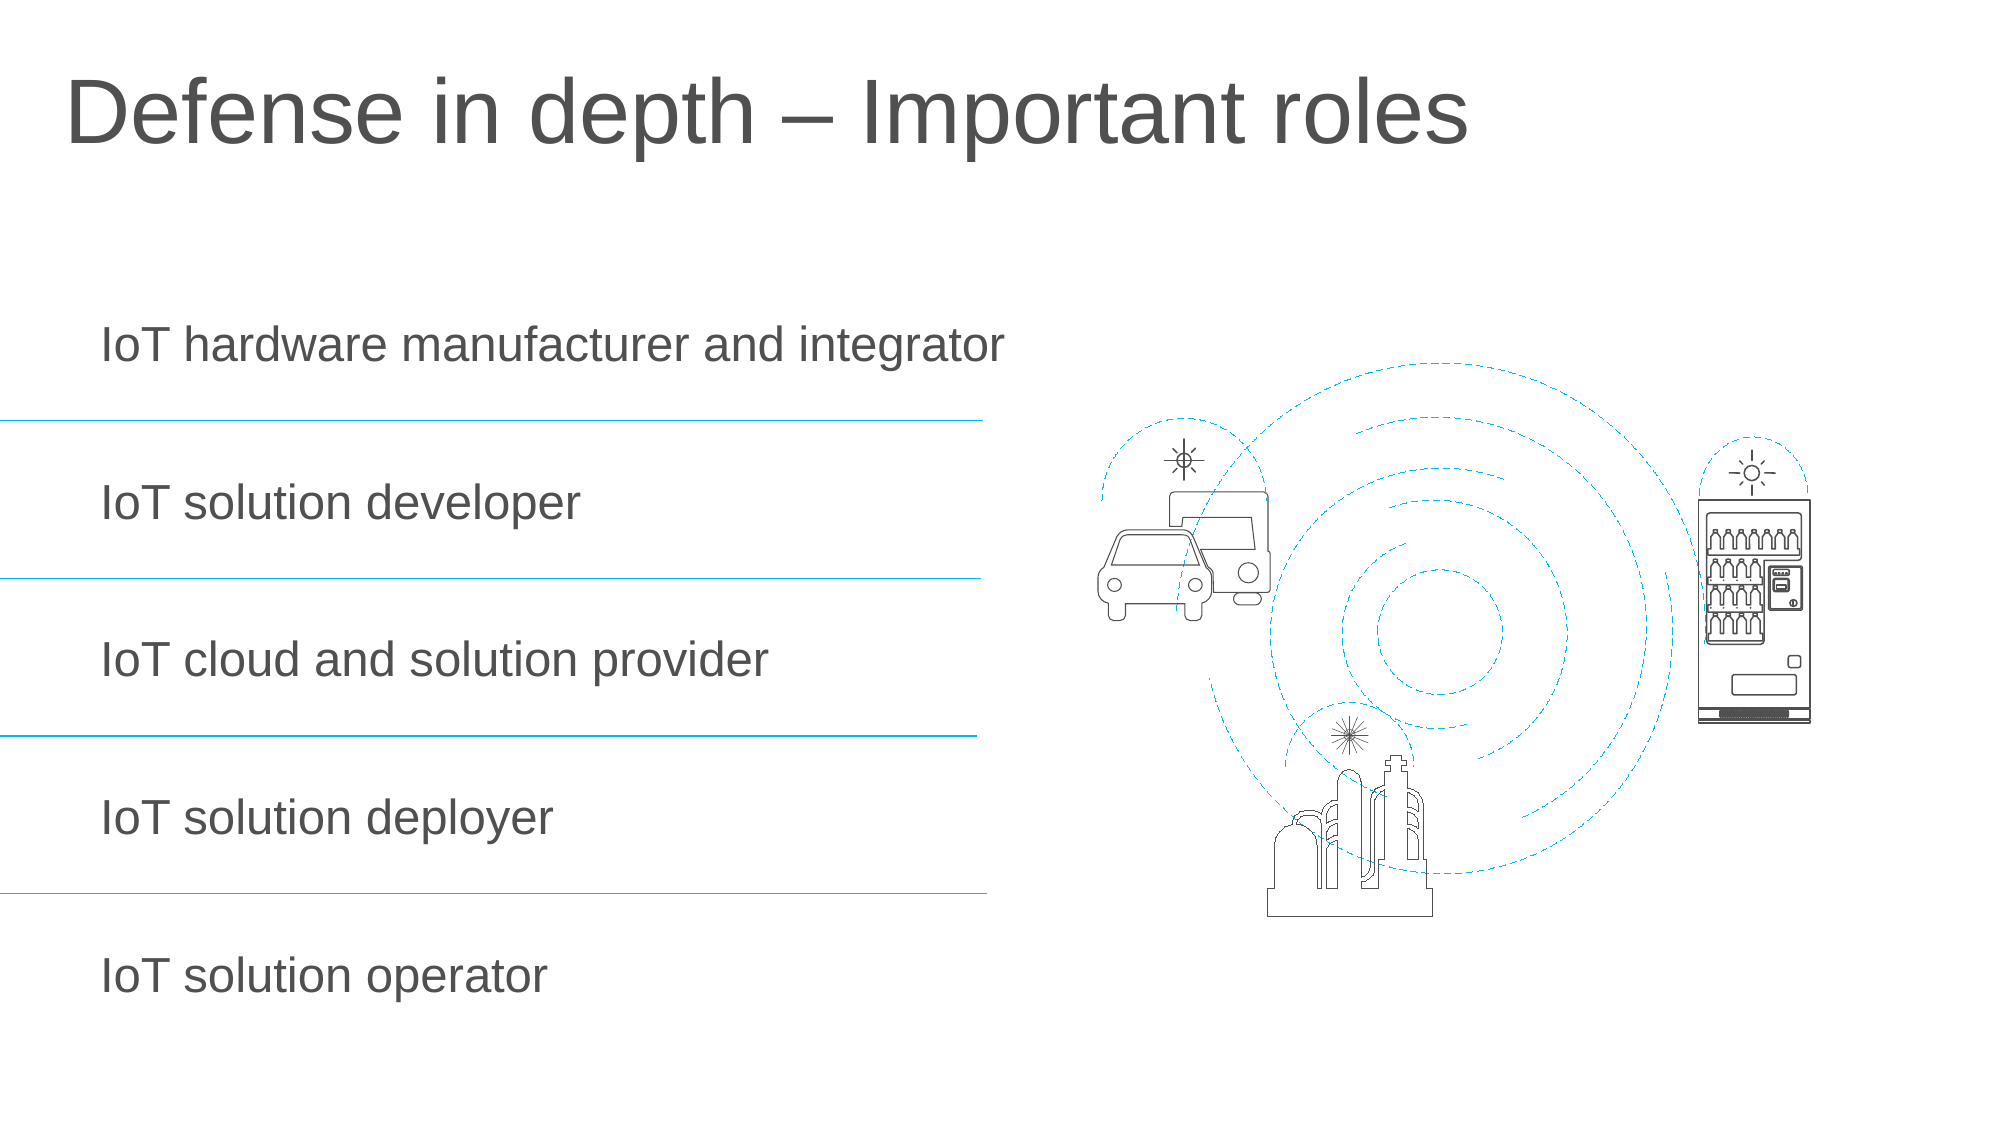

Defense in depth – Important roles

IoT hardware manufacturer and integrator

IoT solution developer

IoT cloud and solution provider

IoT solution deployer
IoT solution operator